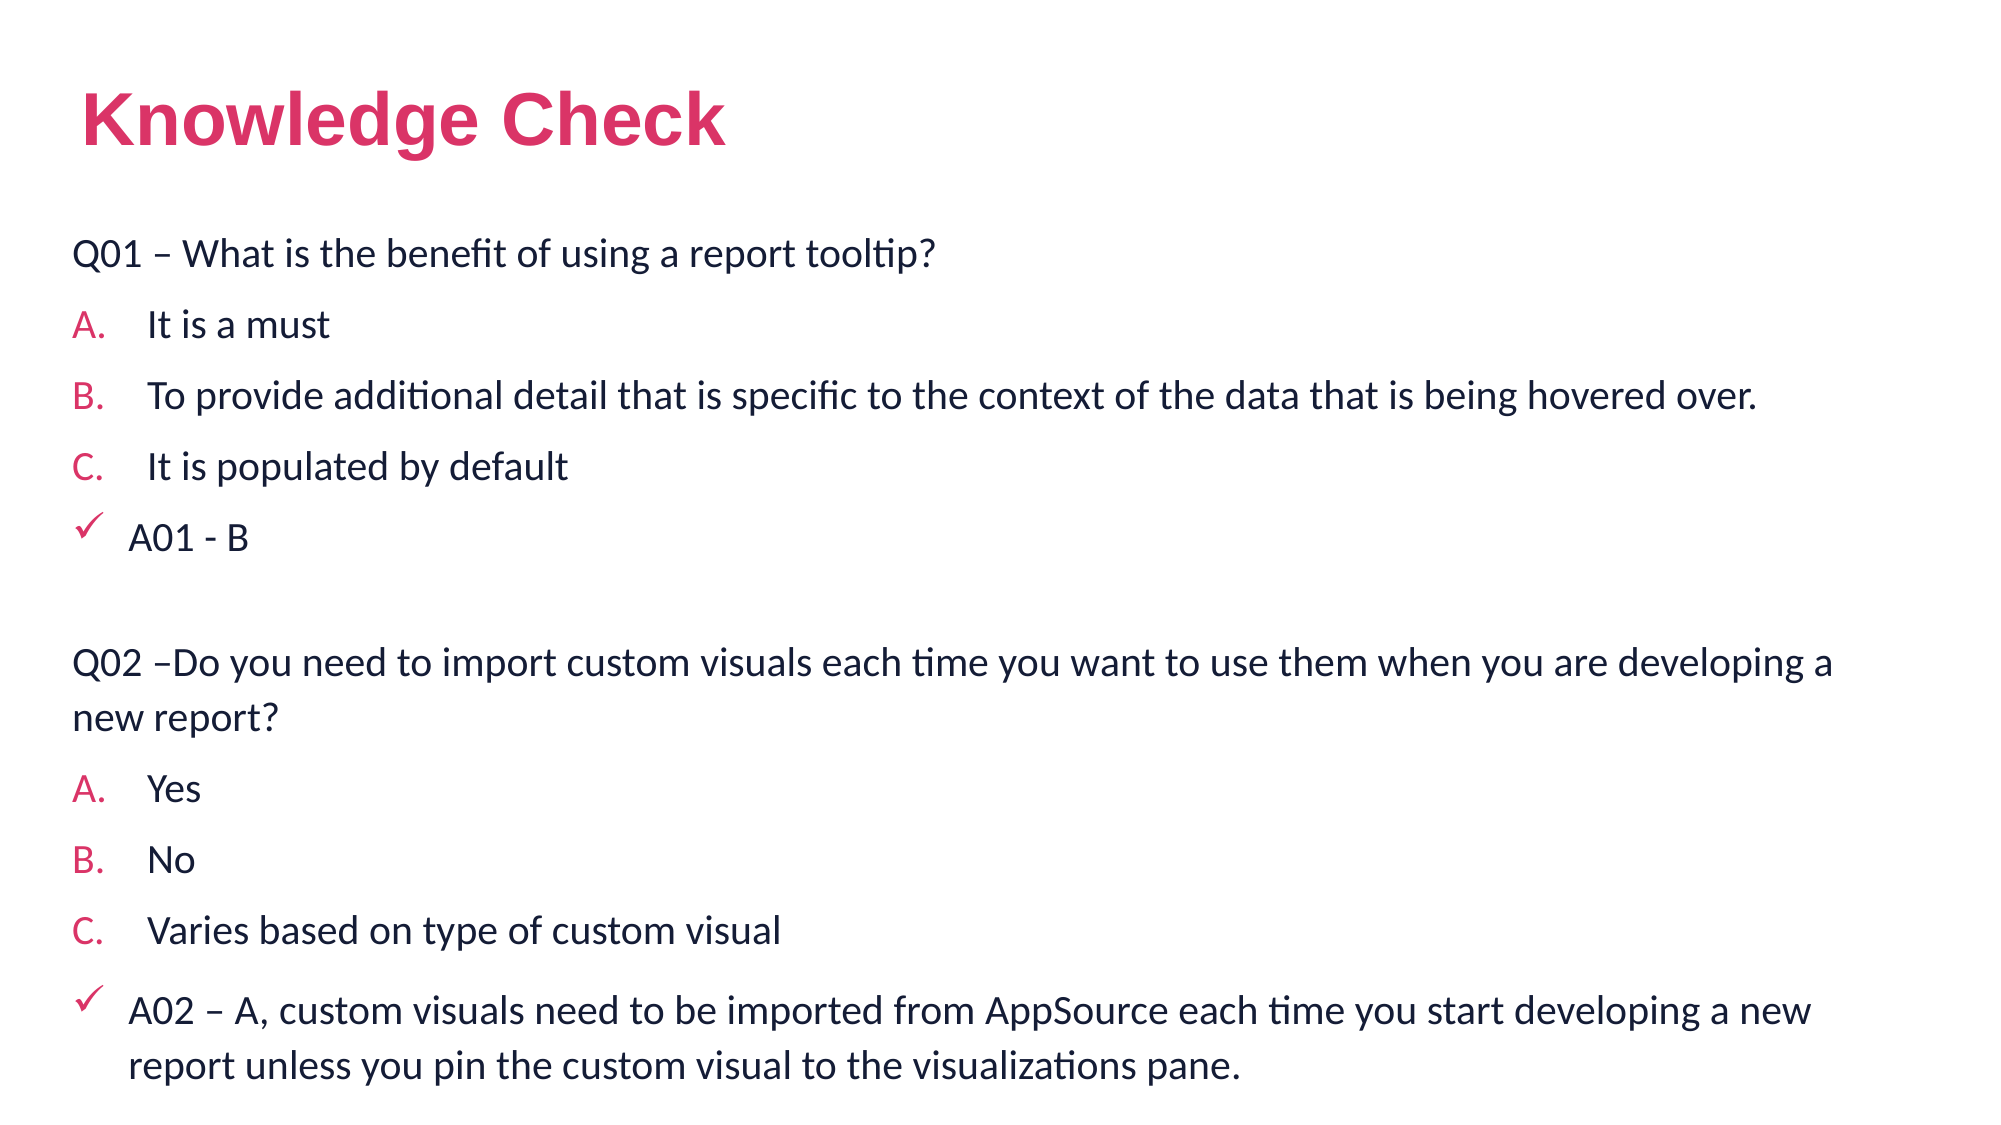

# Knowledge Check
Q01 – What is the benefit of using a report tooltip?
It is a must
To provide additional detail that is specific to the context of the data that is being hovered over.
It is populated by default
A01 - B

Q02 –Do you need to import custom visuals each time you want to use them when you are developing a new report?
Yes
No
Varies based on type of custom visual
A02 – A, custom visuals need to be imported from AppSource each time you start developing a new report unless you pin the custom visual to the visualizations pane.